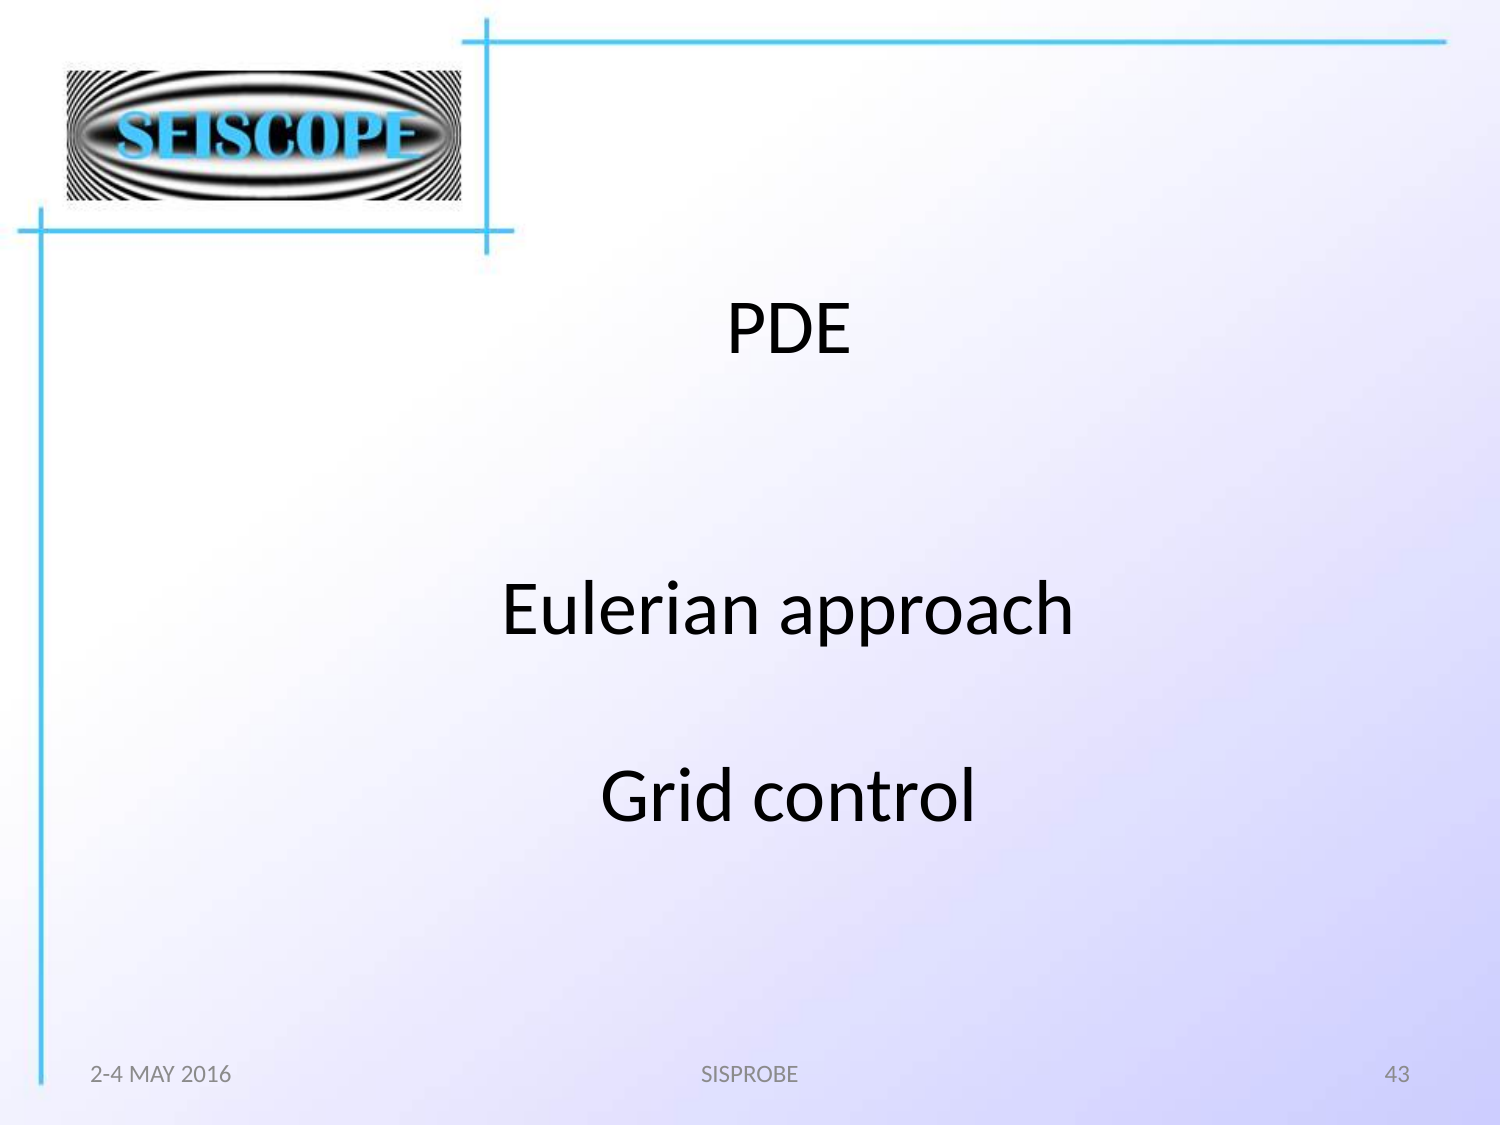

# PDE Eulerian approach Grid control
2-4 MAY 2016
SISPROBE
43